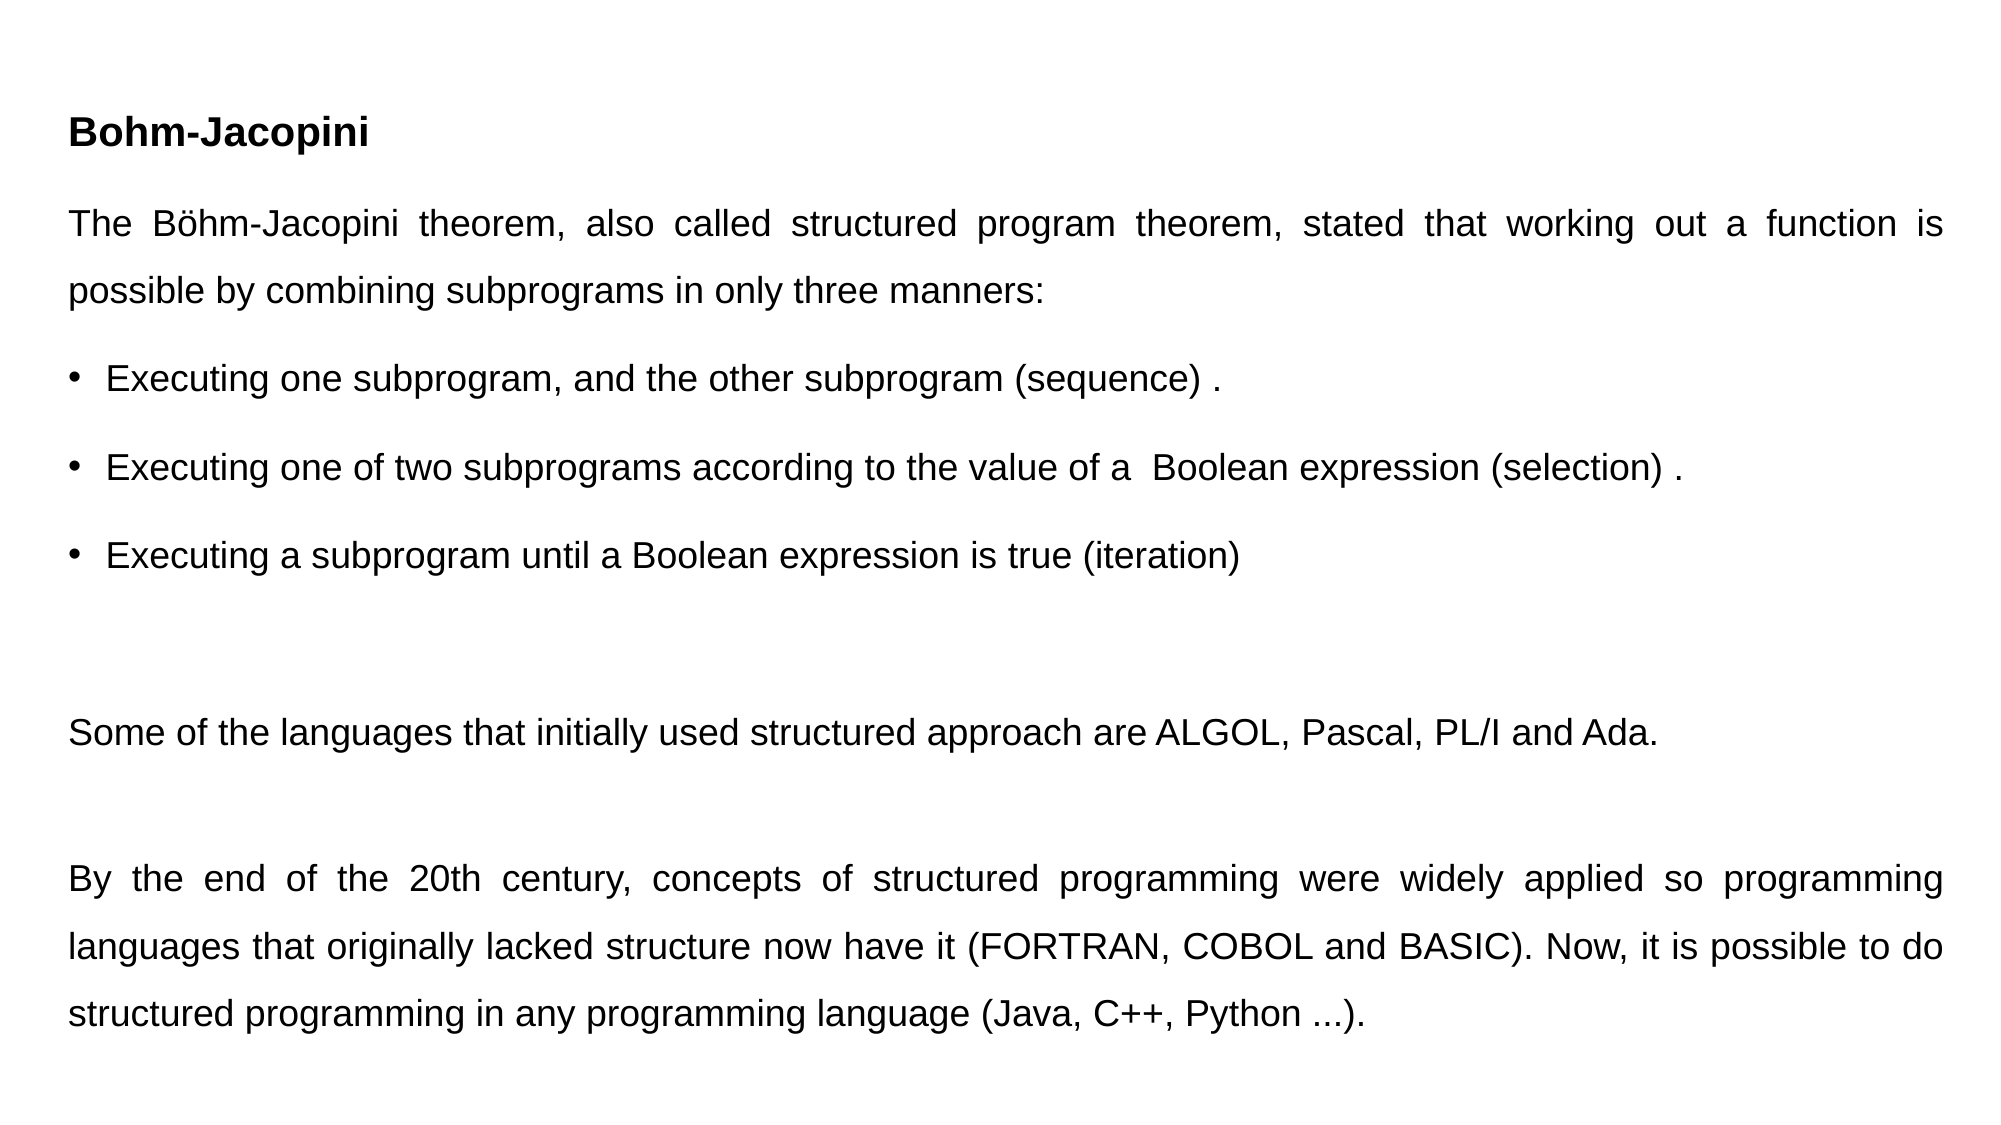

Bohm-Jacopini
The Böhm-Jacopini theorem, also called structured program theorem, stated that working out a function is possible by combining subprograms in only three manners:
Executing one subprogram, and the other subprogram (sequence) .
Executing one of two subprograms according to the value of a  Boolean expression (selection) .
Executing a subprogram until a Boolean expression is true (iteration)

Some of the languages that initially used structured approach are ALGOL, Pascal, PL/I and Ada.

By the end of the 20th century, concepts of structured programming were widely applied so programming languages that originally lacked structure now have it (FORTRAN, COBOL and BASIC). Now, it is possible to do structured programming in any programming language (Java, C++, Python ...).